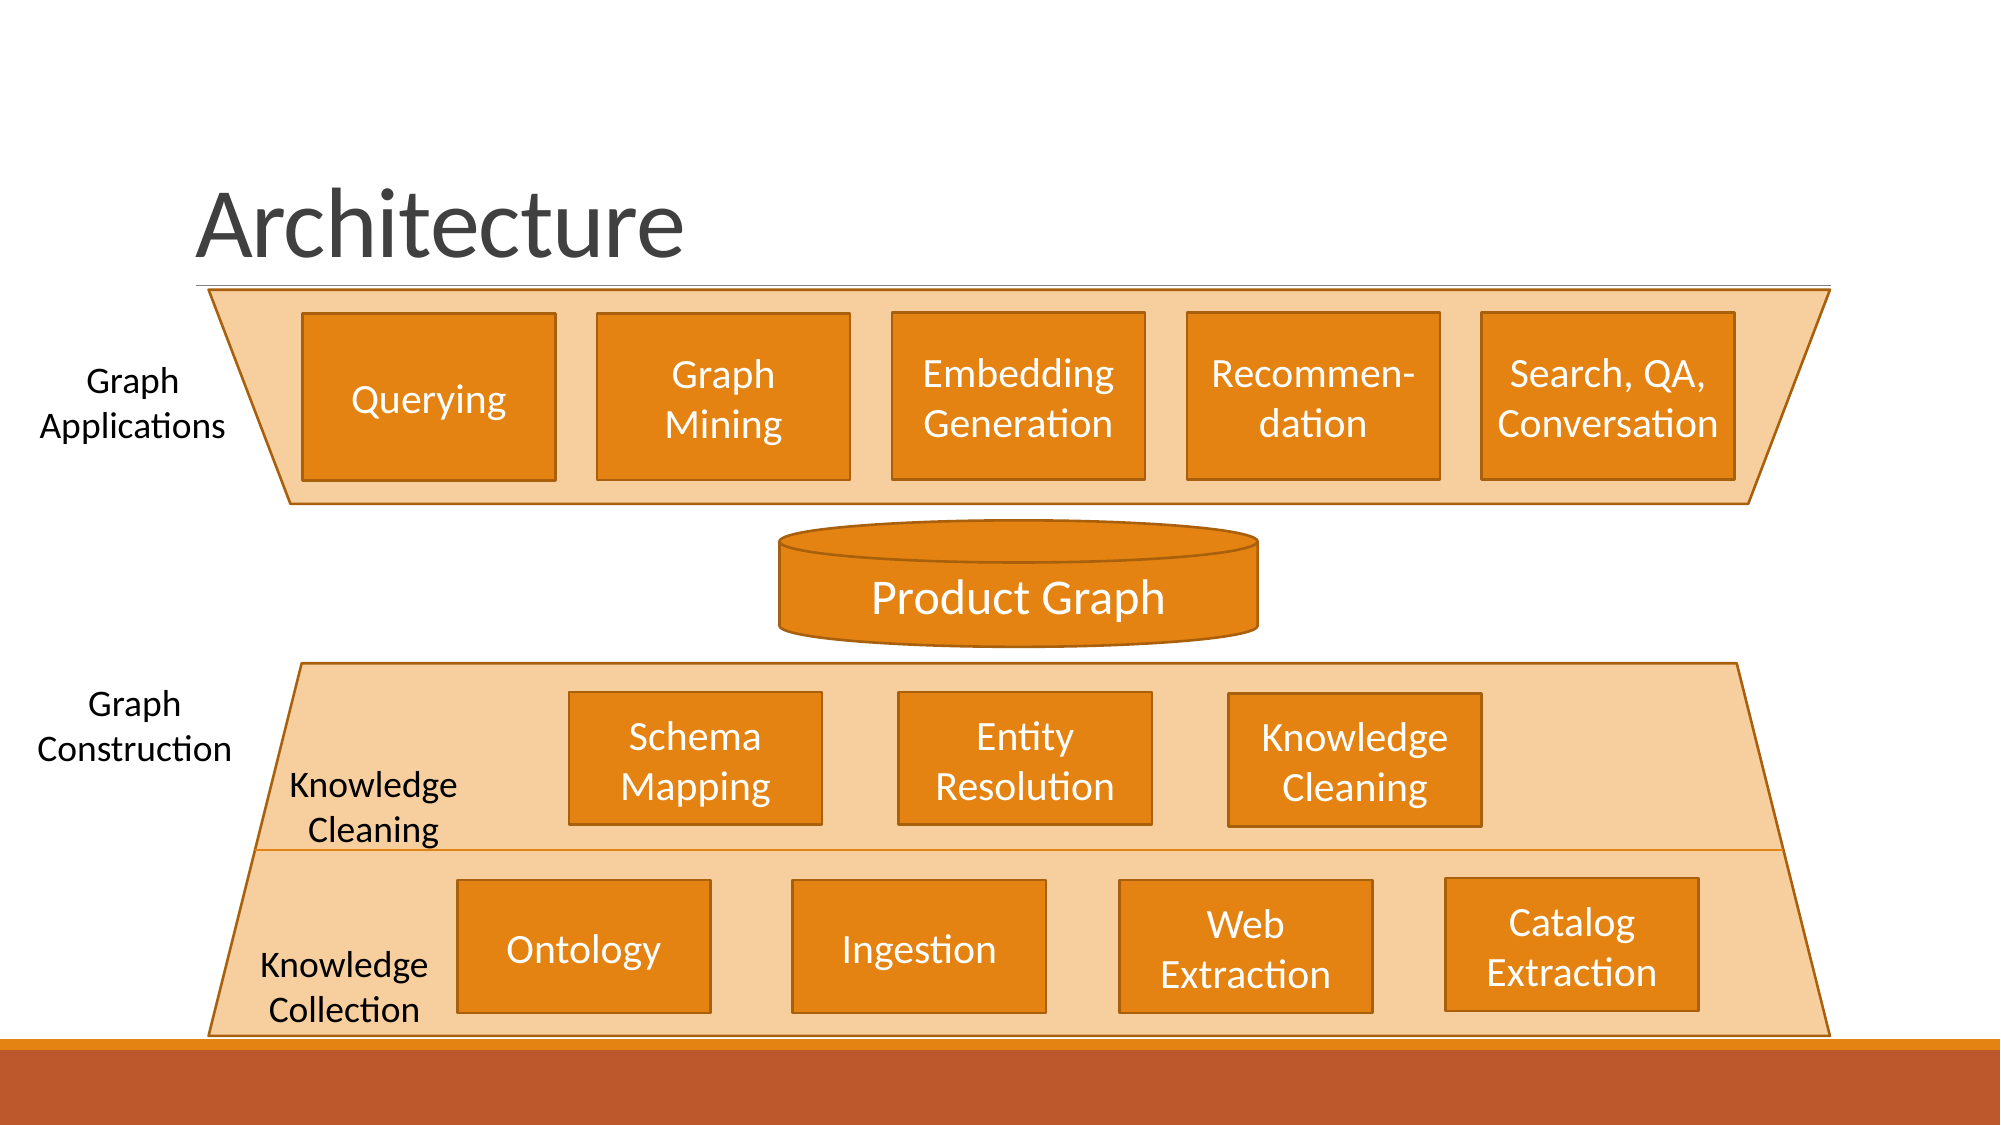

# Architecture

Graph
Applications
Embedding
Generation
Recommen-dation
Search, QA, Conversation
Graph
Mining
Querying
Product Graph

Graph
Construction
Schema
Mapping
Entity
Resolution
Knowledge
Cleaning
Knowledge
Cleaning
Catalog
Extraction
Ontology
Ingestion
Web
Extraction
Knowledge
Collection